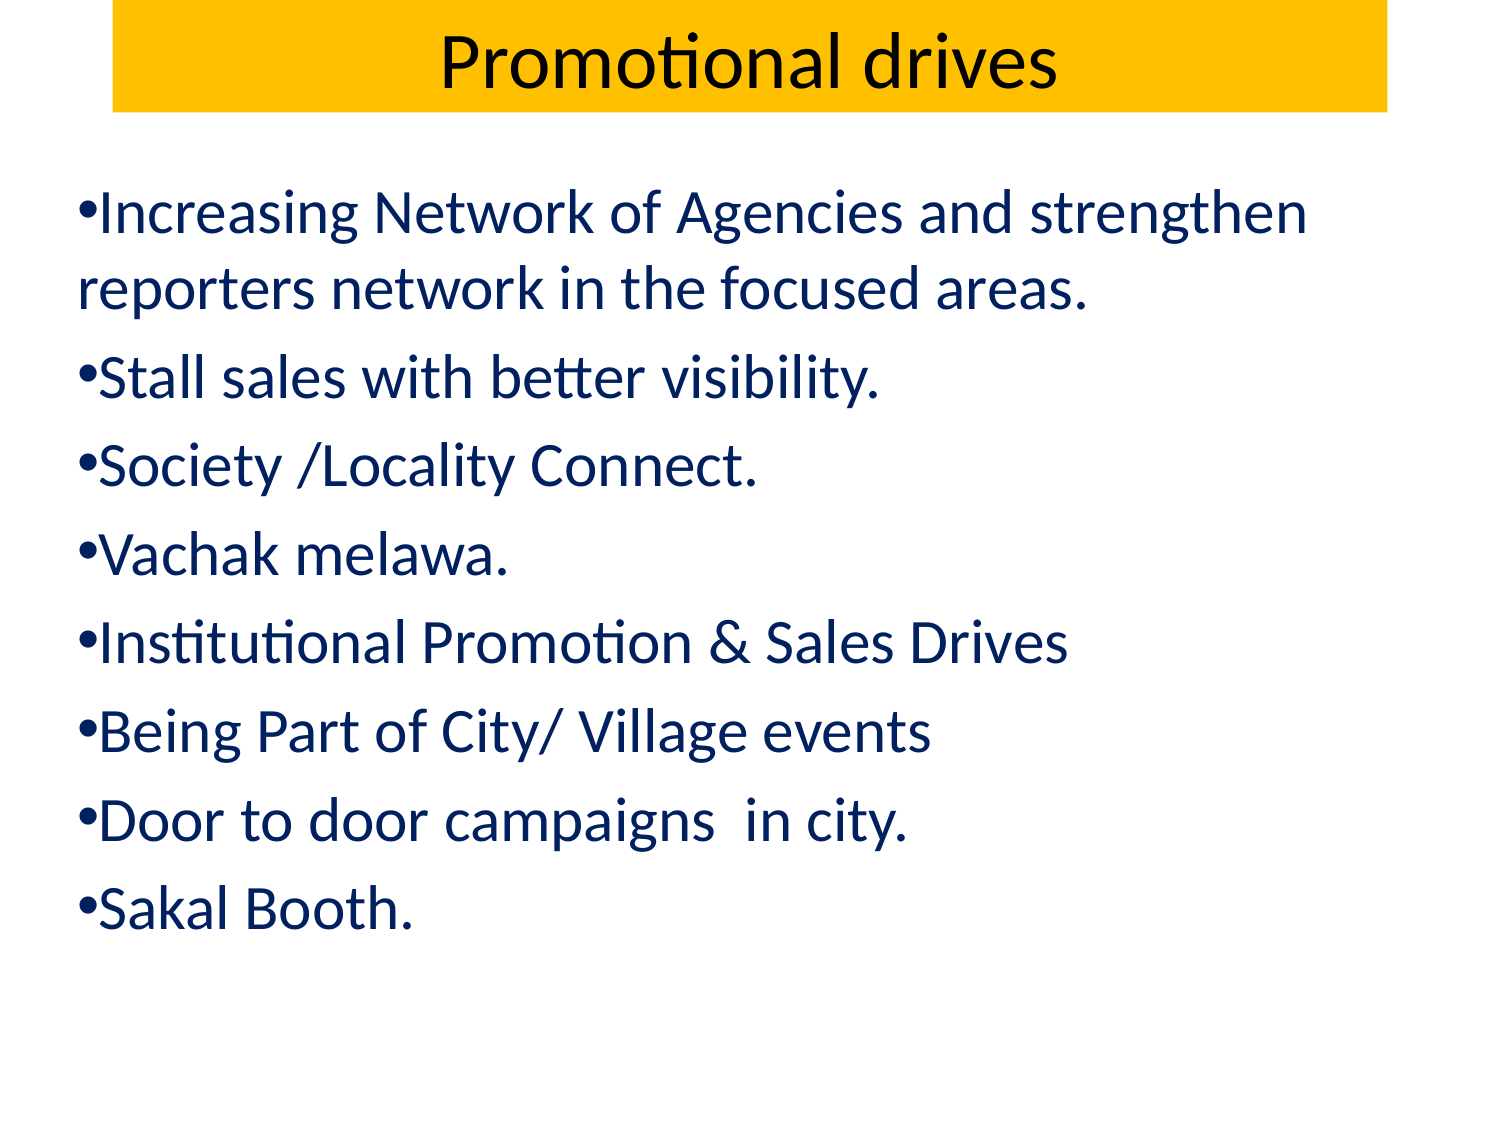

# Promotional drives
Increasing Network of Agencies and strengthen reporters network in the focused areas.
Stall sales with better visibility.
Society /Locality Connect.
Vachak melawa.
Institutional Promotion & Sales Drives
Being Part of City/ Village events
Door to door campaigns  in city.
Sakal Booth.